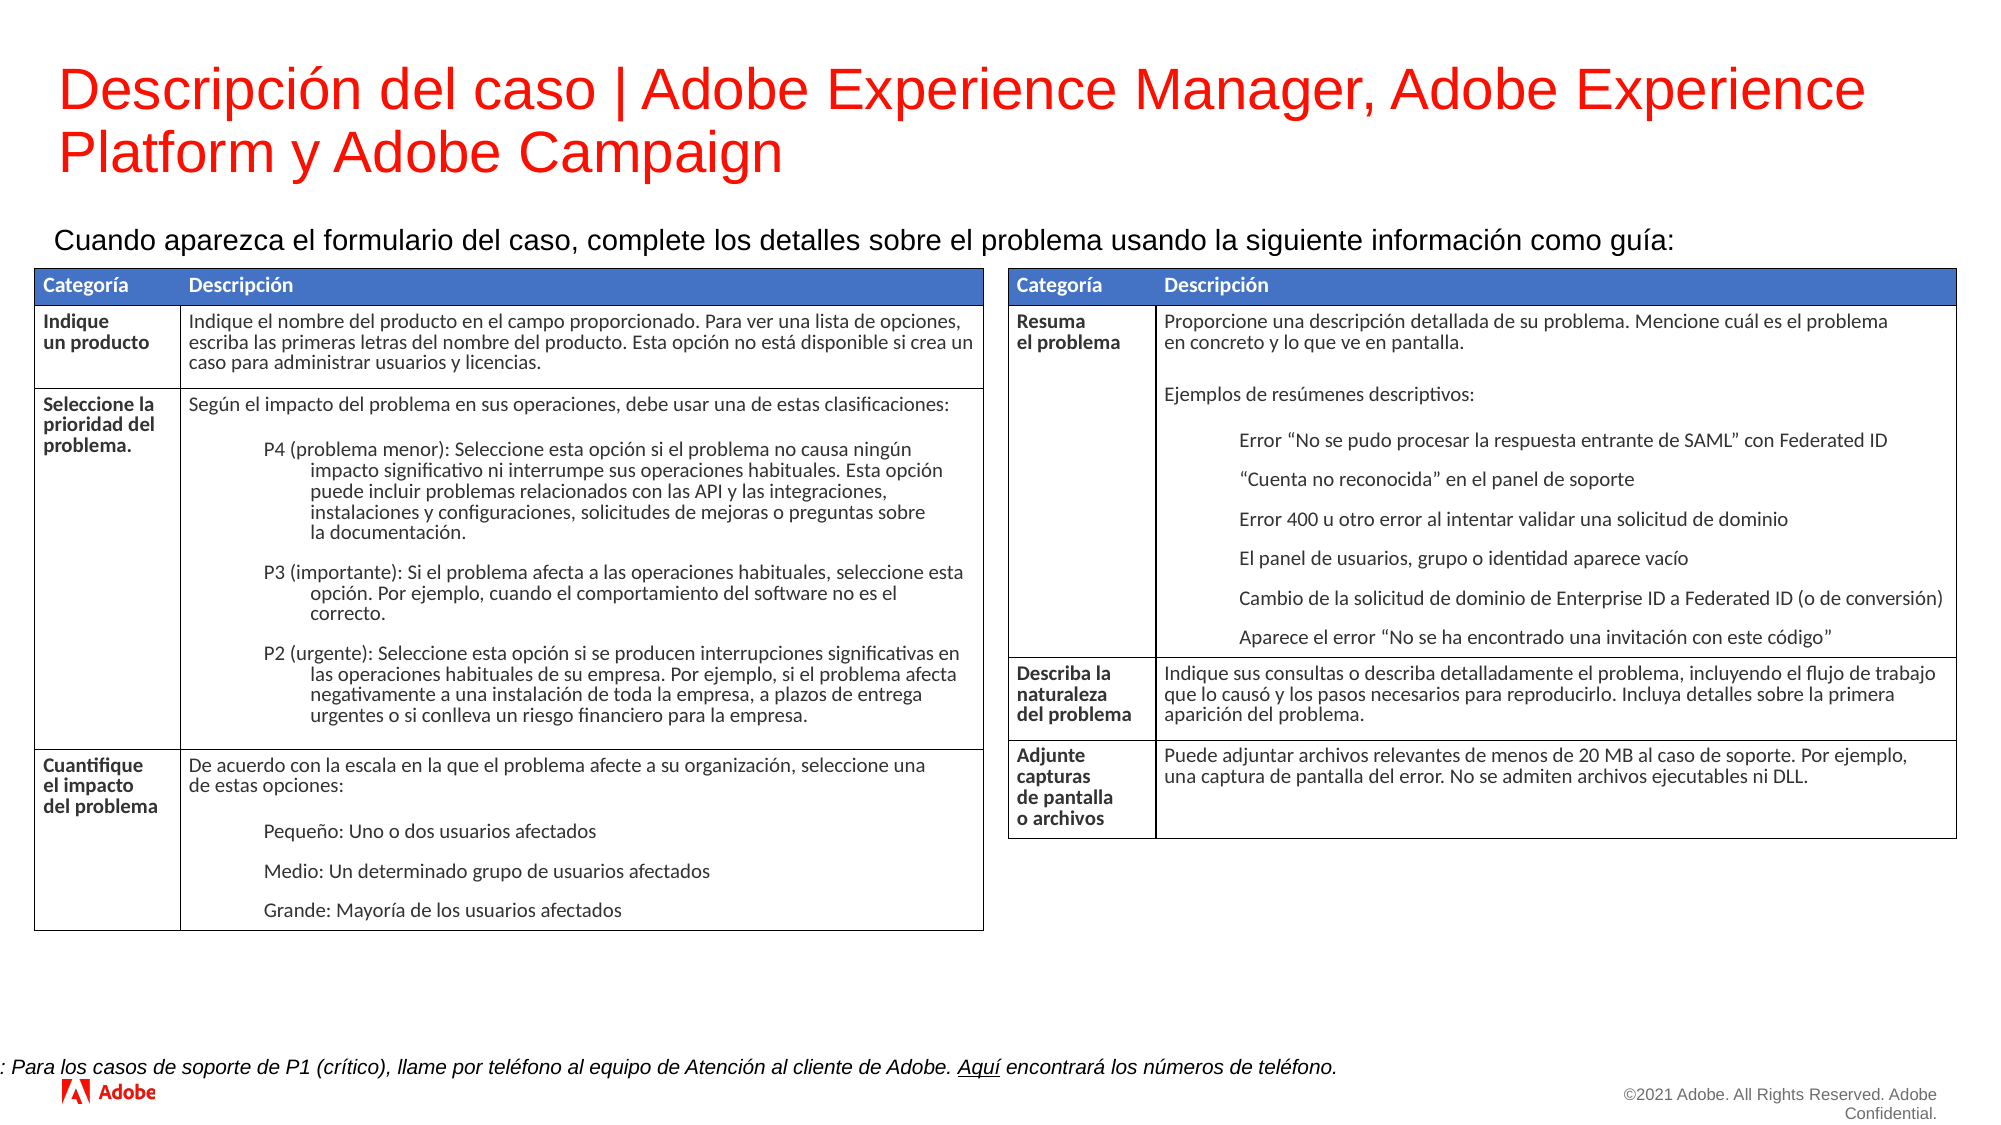

# Descripción del caso | Adobe Experience Manager, Adobe Experience Platform y Adobe Campaign
Cuando aparezca el formulario del caso, complete los detalles sobre el problema usando la siguiente información como guía:

| Categoría | Descripción |
| --- | --- |
| Indique un producto | Indique el nombre del producto en el campo proporcionado. Para ver una lista de opciones, escriba las primeras letras del nombre del producto. Esta opción no está disponible si crea un caso para administrar usuarios y licencias. |
| Seleccione la prioridad del problema. | Según el impacto del problema en sus operaciones, debe usar una de estas clasificaciones: P4 (problema menor): Seleccione esta opción si el problema no causa ningún impacto significativo ni interrumpe sus operaciones habituales. Esta opción puede incluir problemas relacionados con las API y las integraciones, instalaciones y configuraciones, solicitudes de mejoras o preguntas sobre la documentación. P3 (importante): Si el problema afecta a las operaciones habituales, seleccione esta opción. Por ejemplo, cuando el comportamiento del software no es el correcto.  P2 (urgente): Seleccione esta opción si se producen interrupciones significativas en las operaciones habituales de su empresa. Por ejemplo, si el problema afecta negativamente a una instalación de toda la empresa, a plazos de entrega urgentes o si conlleva un riesgo financiero para la empresa. |
| Cuantifique el impacto del problema | De acuerdo con la escala en la que el problema afecte a su organización, seleccione una de estas opciones: Pequeño: Uno o dos usuarios afectados Medio: Un determinado grupo de usuarios afectados Grande: Mayoría de los usuarios afectados |
| Categoría | Descripción |
| --- | --- |
| Resuma el problema | Proporcione una descripción detallada de su problema. Mencione cuál es el problema en concreto y lo que ve en pantalla.  Ejemplos de resúmenes descriptivos: Error “No se pudo procesar la respuesta entrante de SAML” con Federated ID “Cuenta no reconocida” en el panel de soporte Error 400 u otro error al intentar validar una solicitud de dominio El panel de usuarios, grupo o identidad aparece vacío Cambio de la solicitud de dominio de Enterprise ID a Federated ID (o de conversión) Aparece el error “No se ha encontrado una invitación con este código” |
| Describa la naturaleza del problema | Indique sus consultas o describa detalladamente el problema, incluyendo el flujo de trabajo que lo causó y los pasos necesarios para reproducirlo. Incluya detalles sobre la primera aparición del problema. |
| Adjunte capturas de pantalla o archivos | Puede adjuntar archivos relevantes de menos de 20 MB al caso de soporte. Por ejemplo, una captura de pantalla del error. No se admiten archivos ejecutables ni DLL. |
Nota: Para los casos de soporte de P1 (crítico), llame por teléfono al equipo de Atención al cliente de Adobe. Aquí encontrará los números de teléfono.